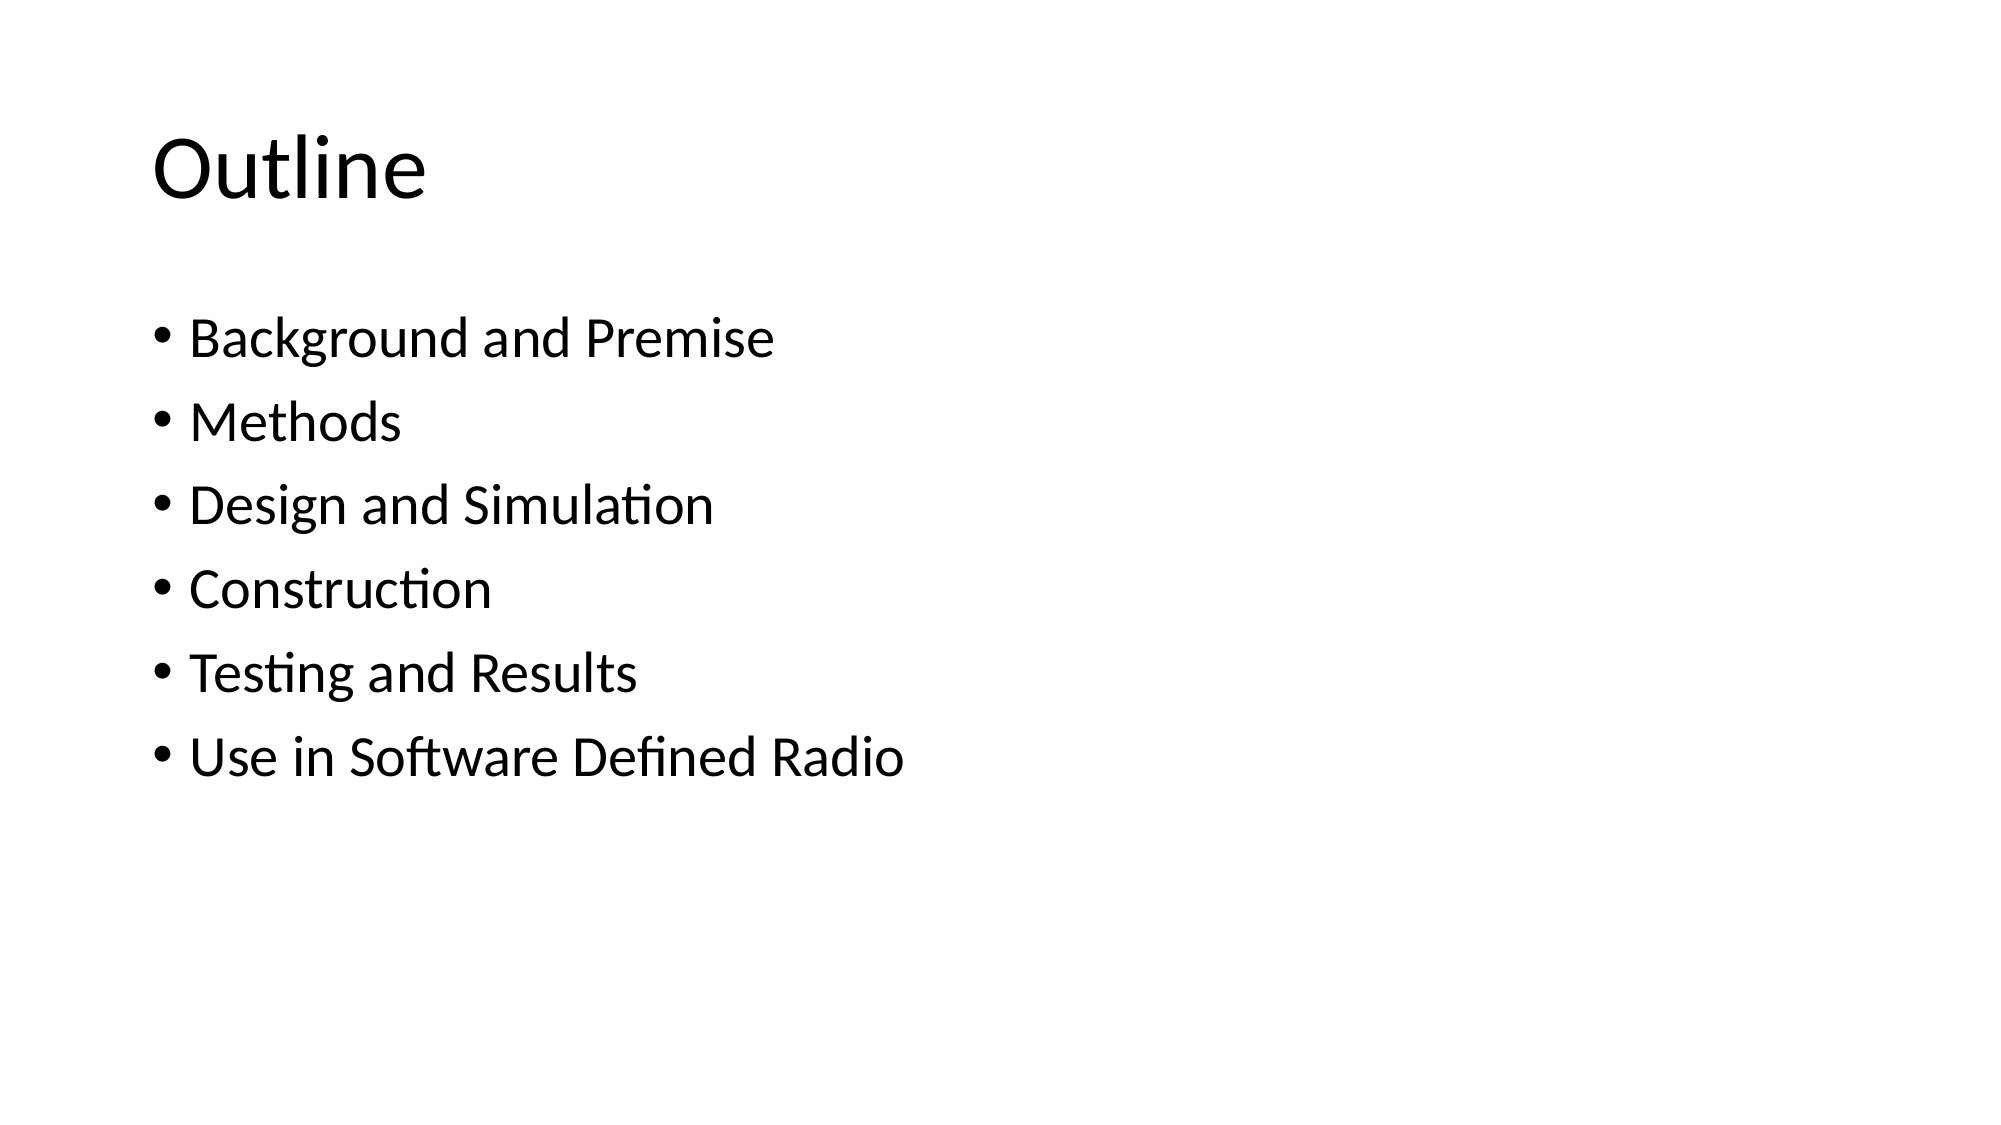

# Outline
Background and Premise
Methods
Design and Simulation
Construction
Testing and Results
Use in Software Defined Radio